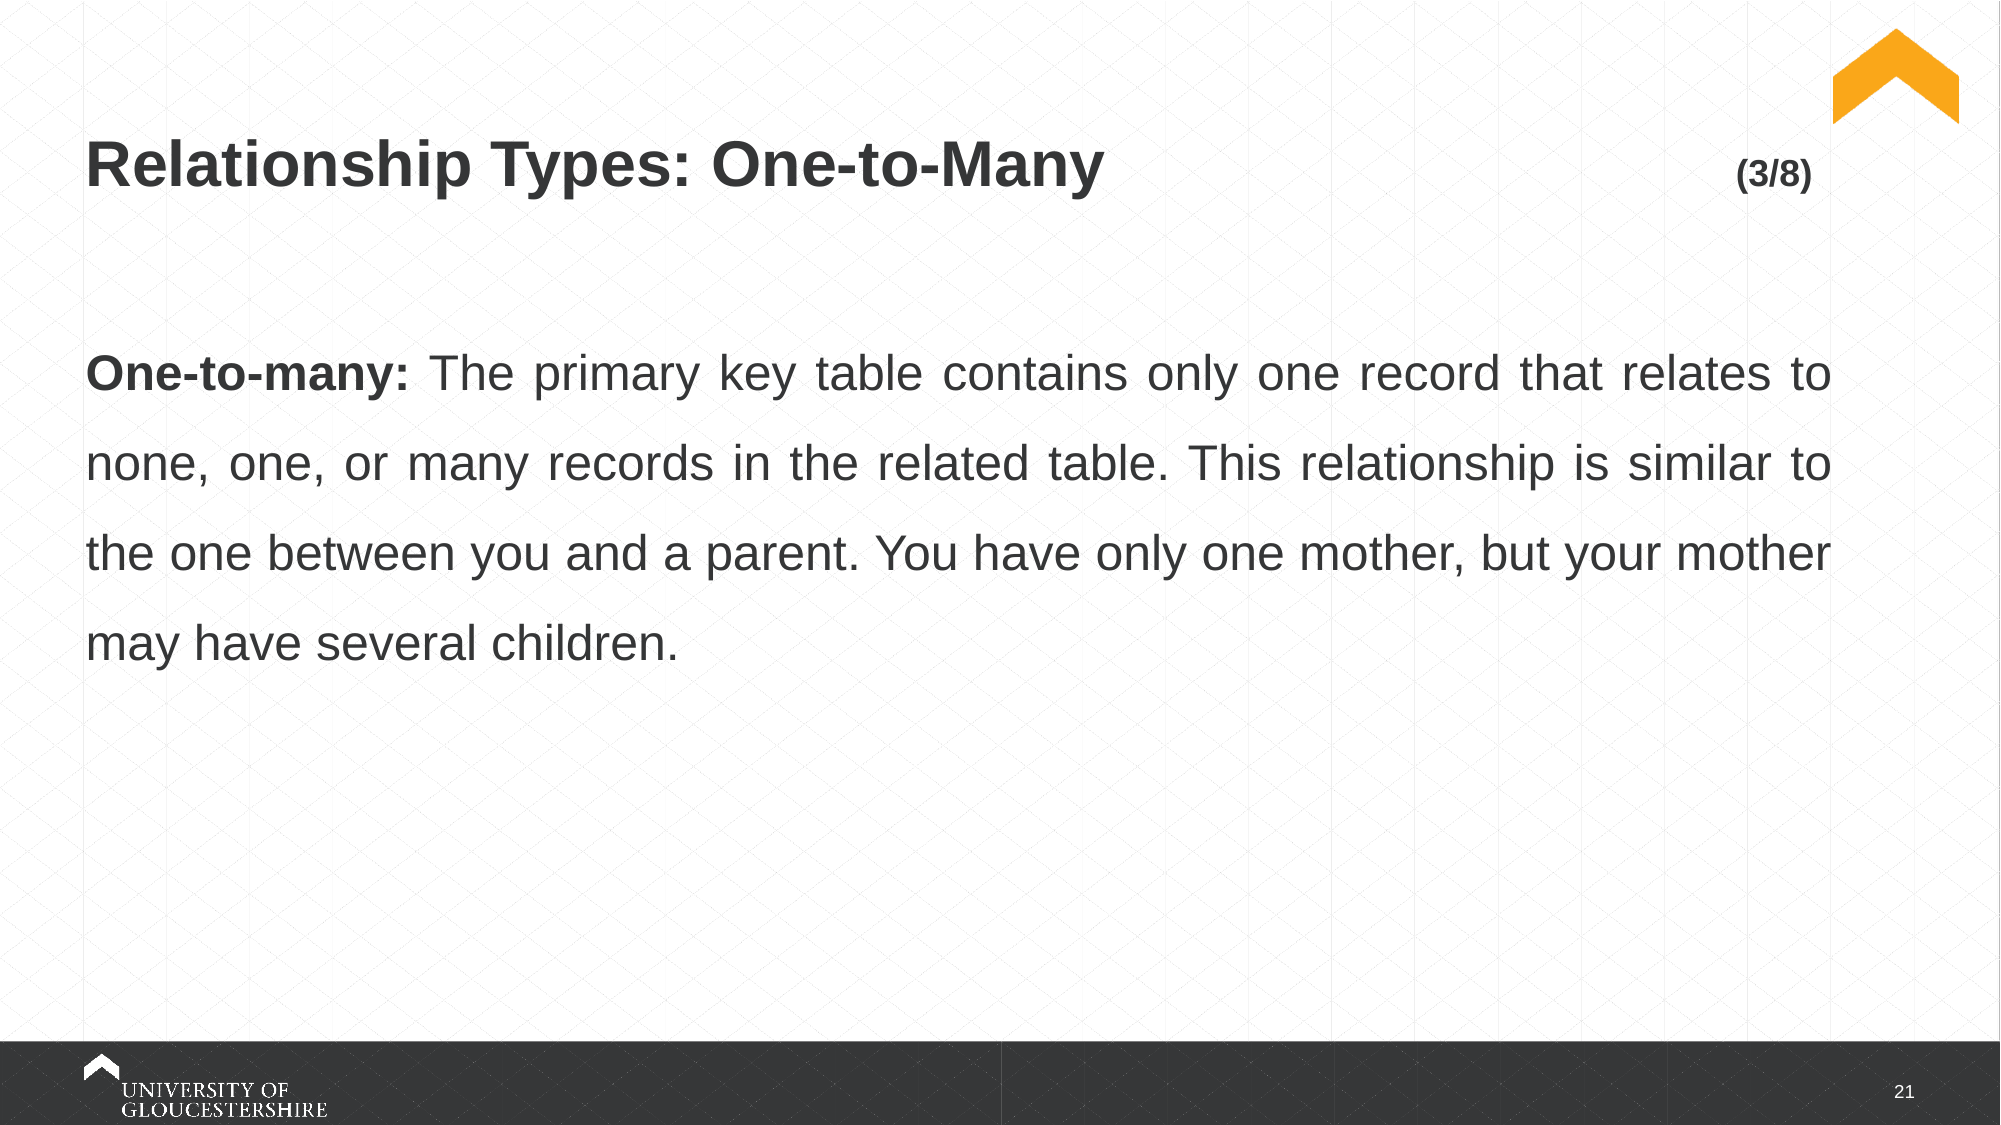

# Relationship Types: One-to-Many                                   (3/8)
One-to-many: The primary key table contains only one record that relates to none, one, or many records in the related table. This relationship is similar to the one between you and a parent. You have only one mother, but your mother may have several children.